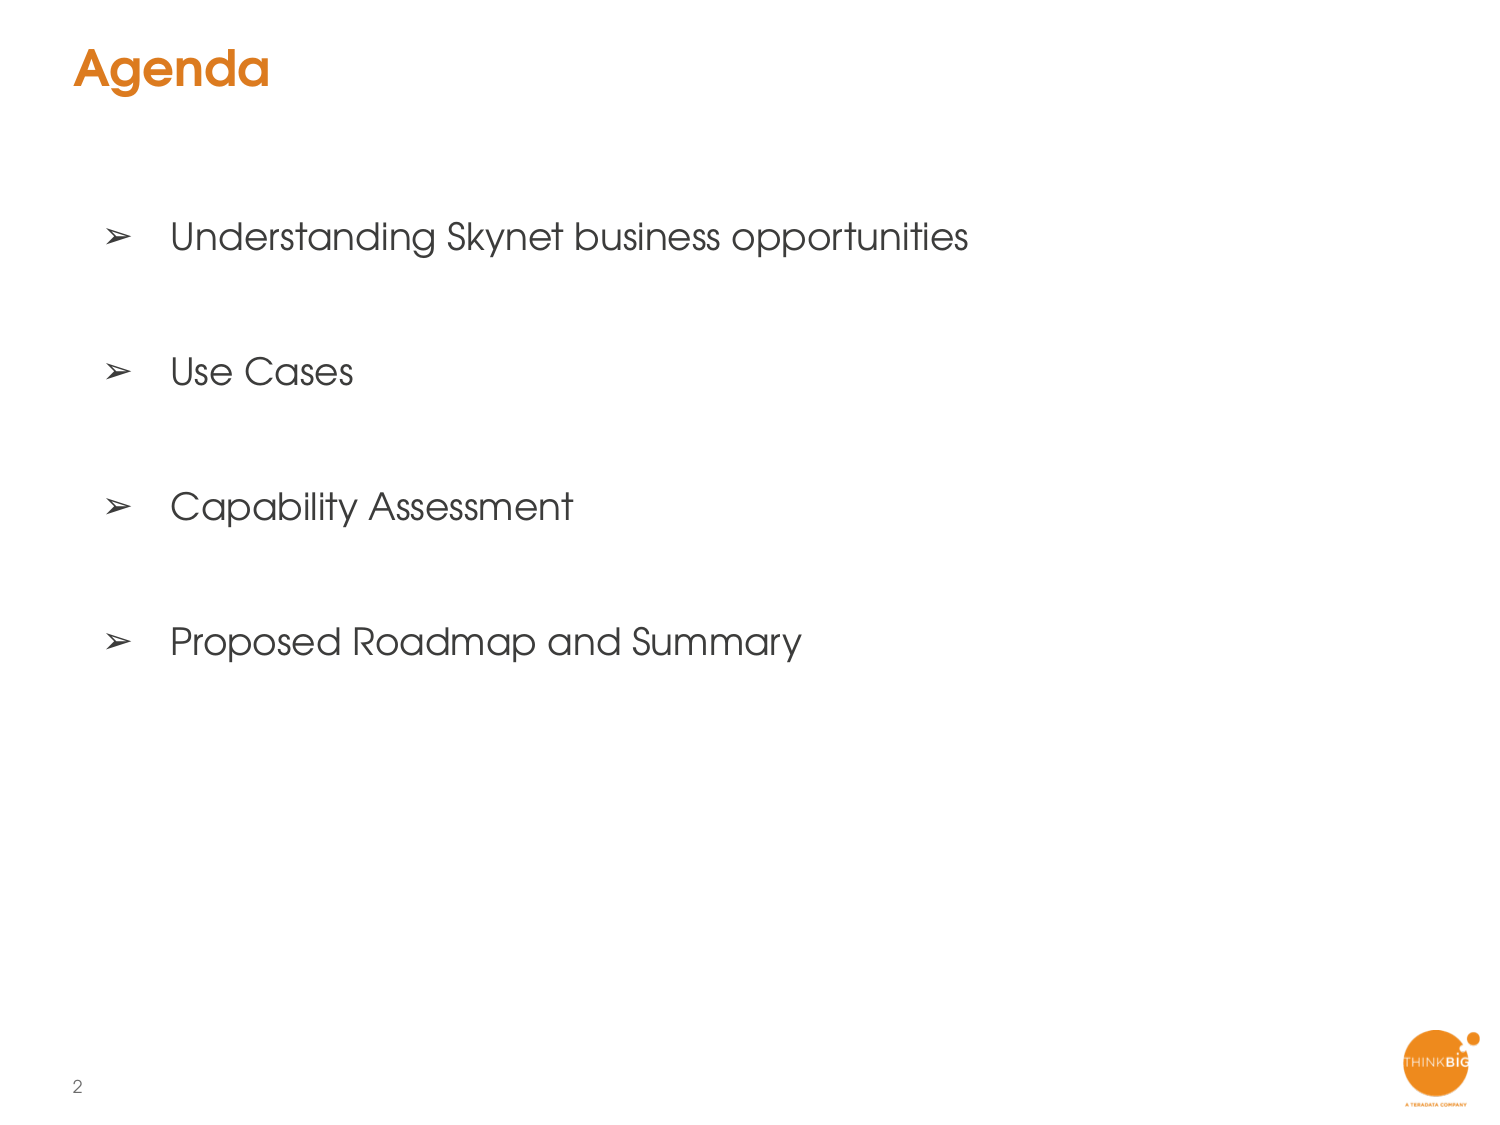

# Agenda
Understanding Skynet business opportunities

Use Cases

Capability Assessment

Proposed Roadmap and Summary